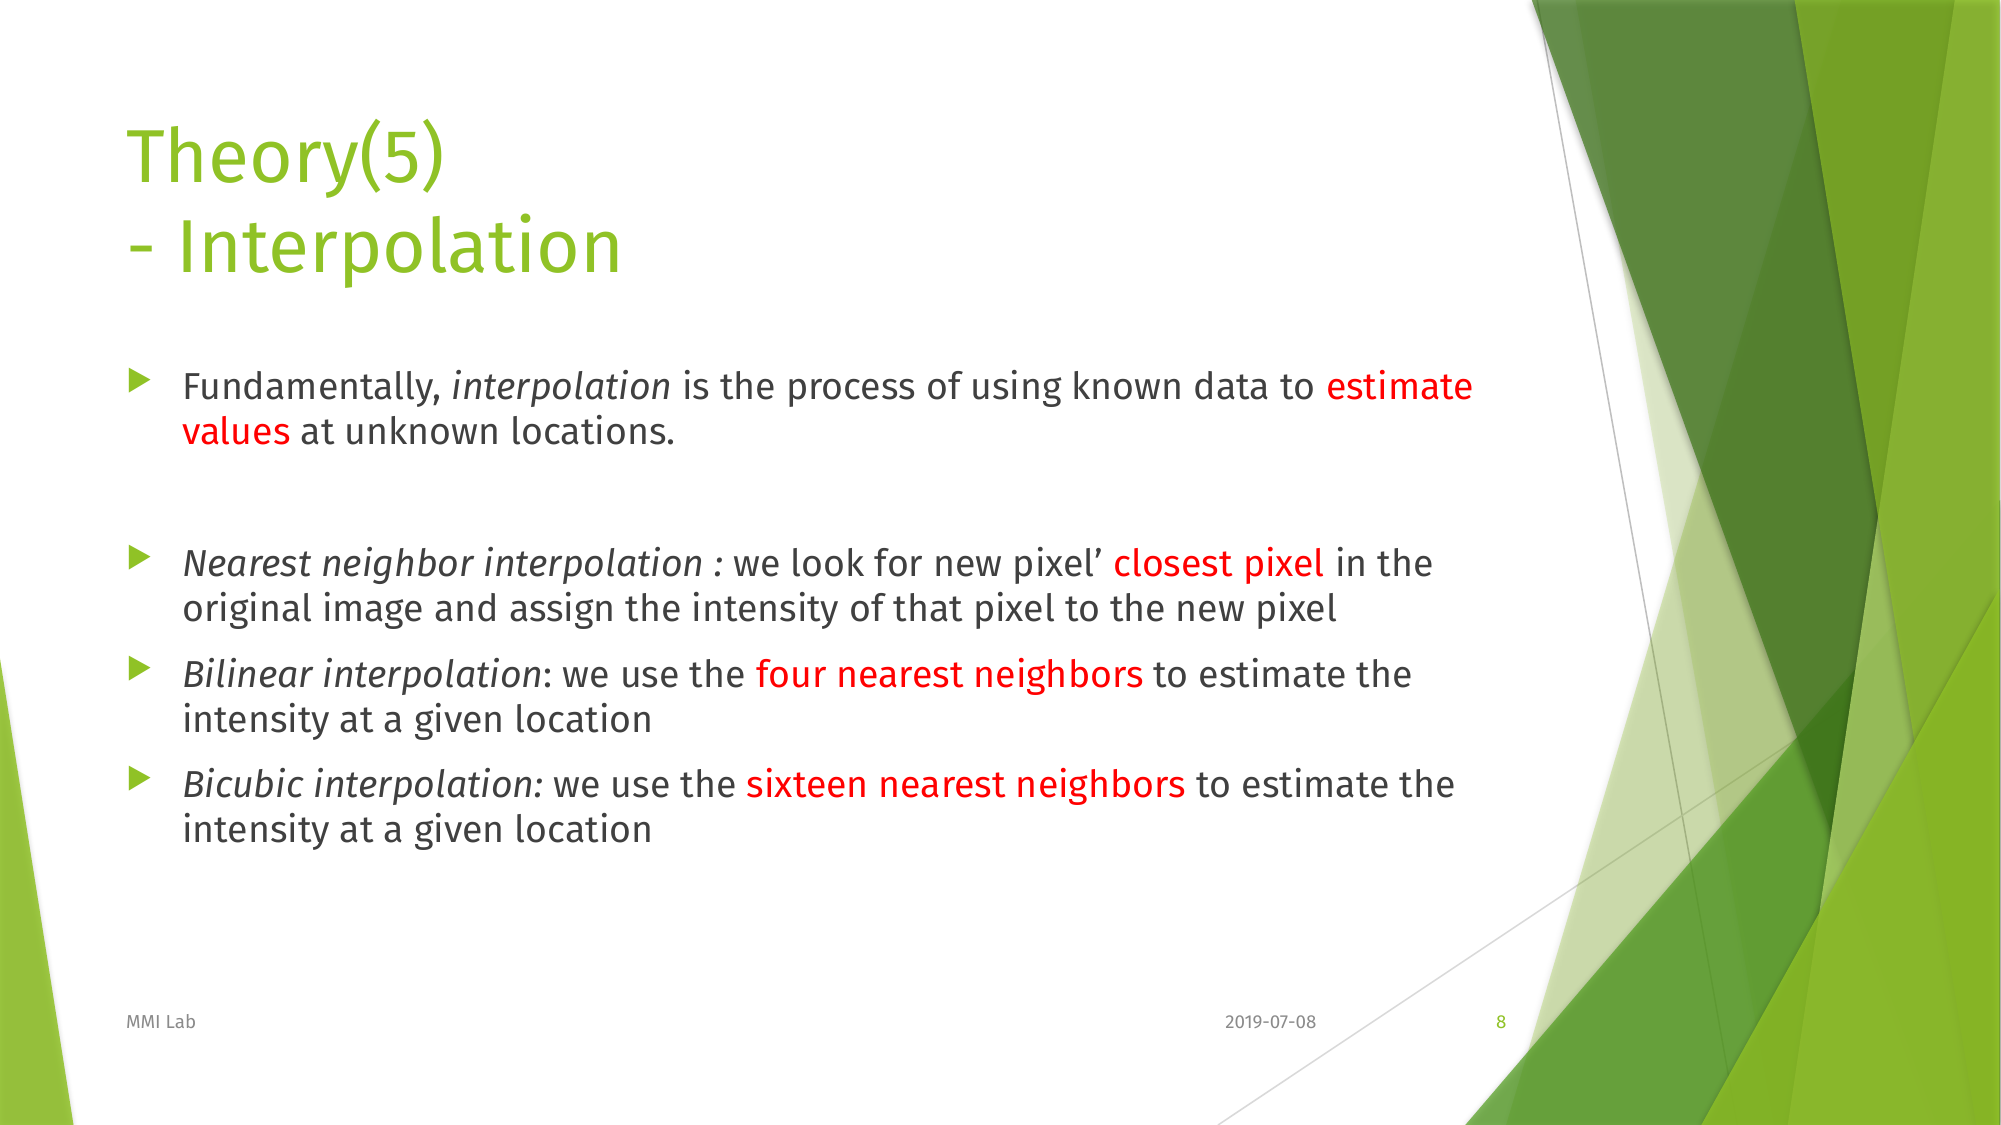

# Theory(5) - Interpolation
Fundamentally, interpolation is the process of using known data to estimate values at unknown locations.

Nearest neighbor interpolation : we look for new pixel’ closest pixel in the original image and assign the intensity of that pixel to the new pixel
Bilinear interpolation: we use the four nearest neighbors to estimate the intensity at a given location
Bicubic interpolation: we use the sixteen nearest neighbors to estimate the intensity at a given location
MMI Lab
2019-07-08
8